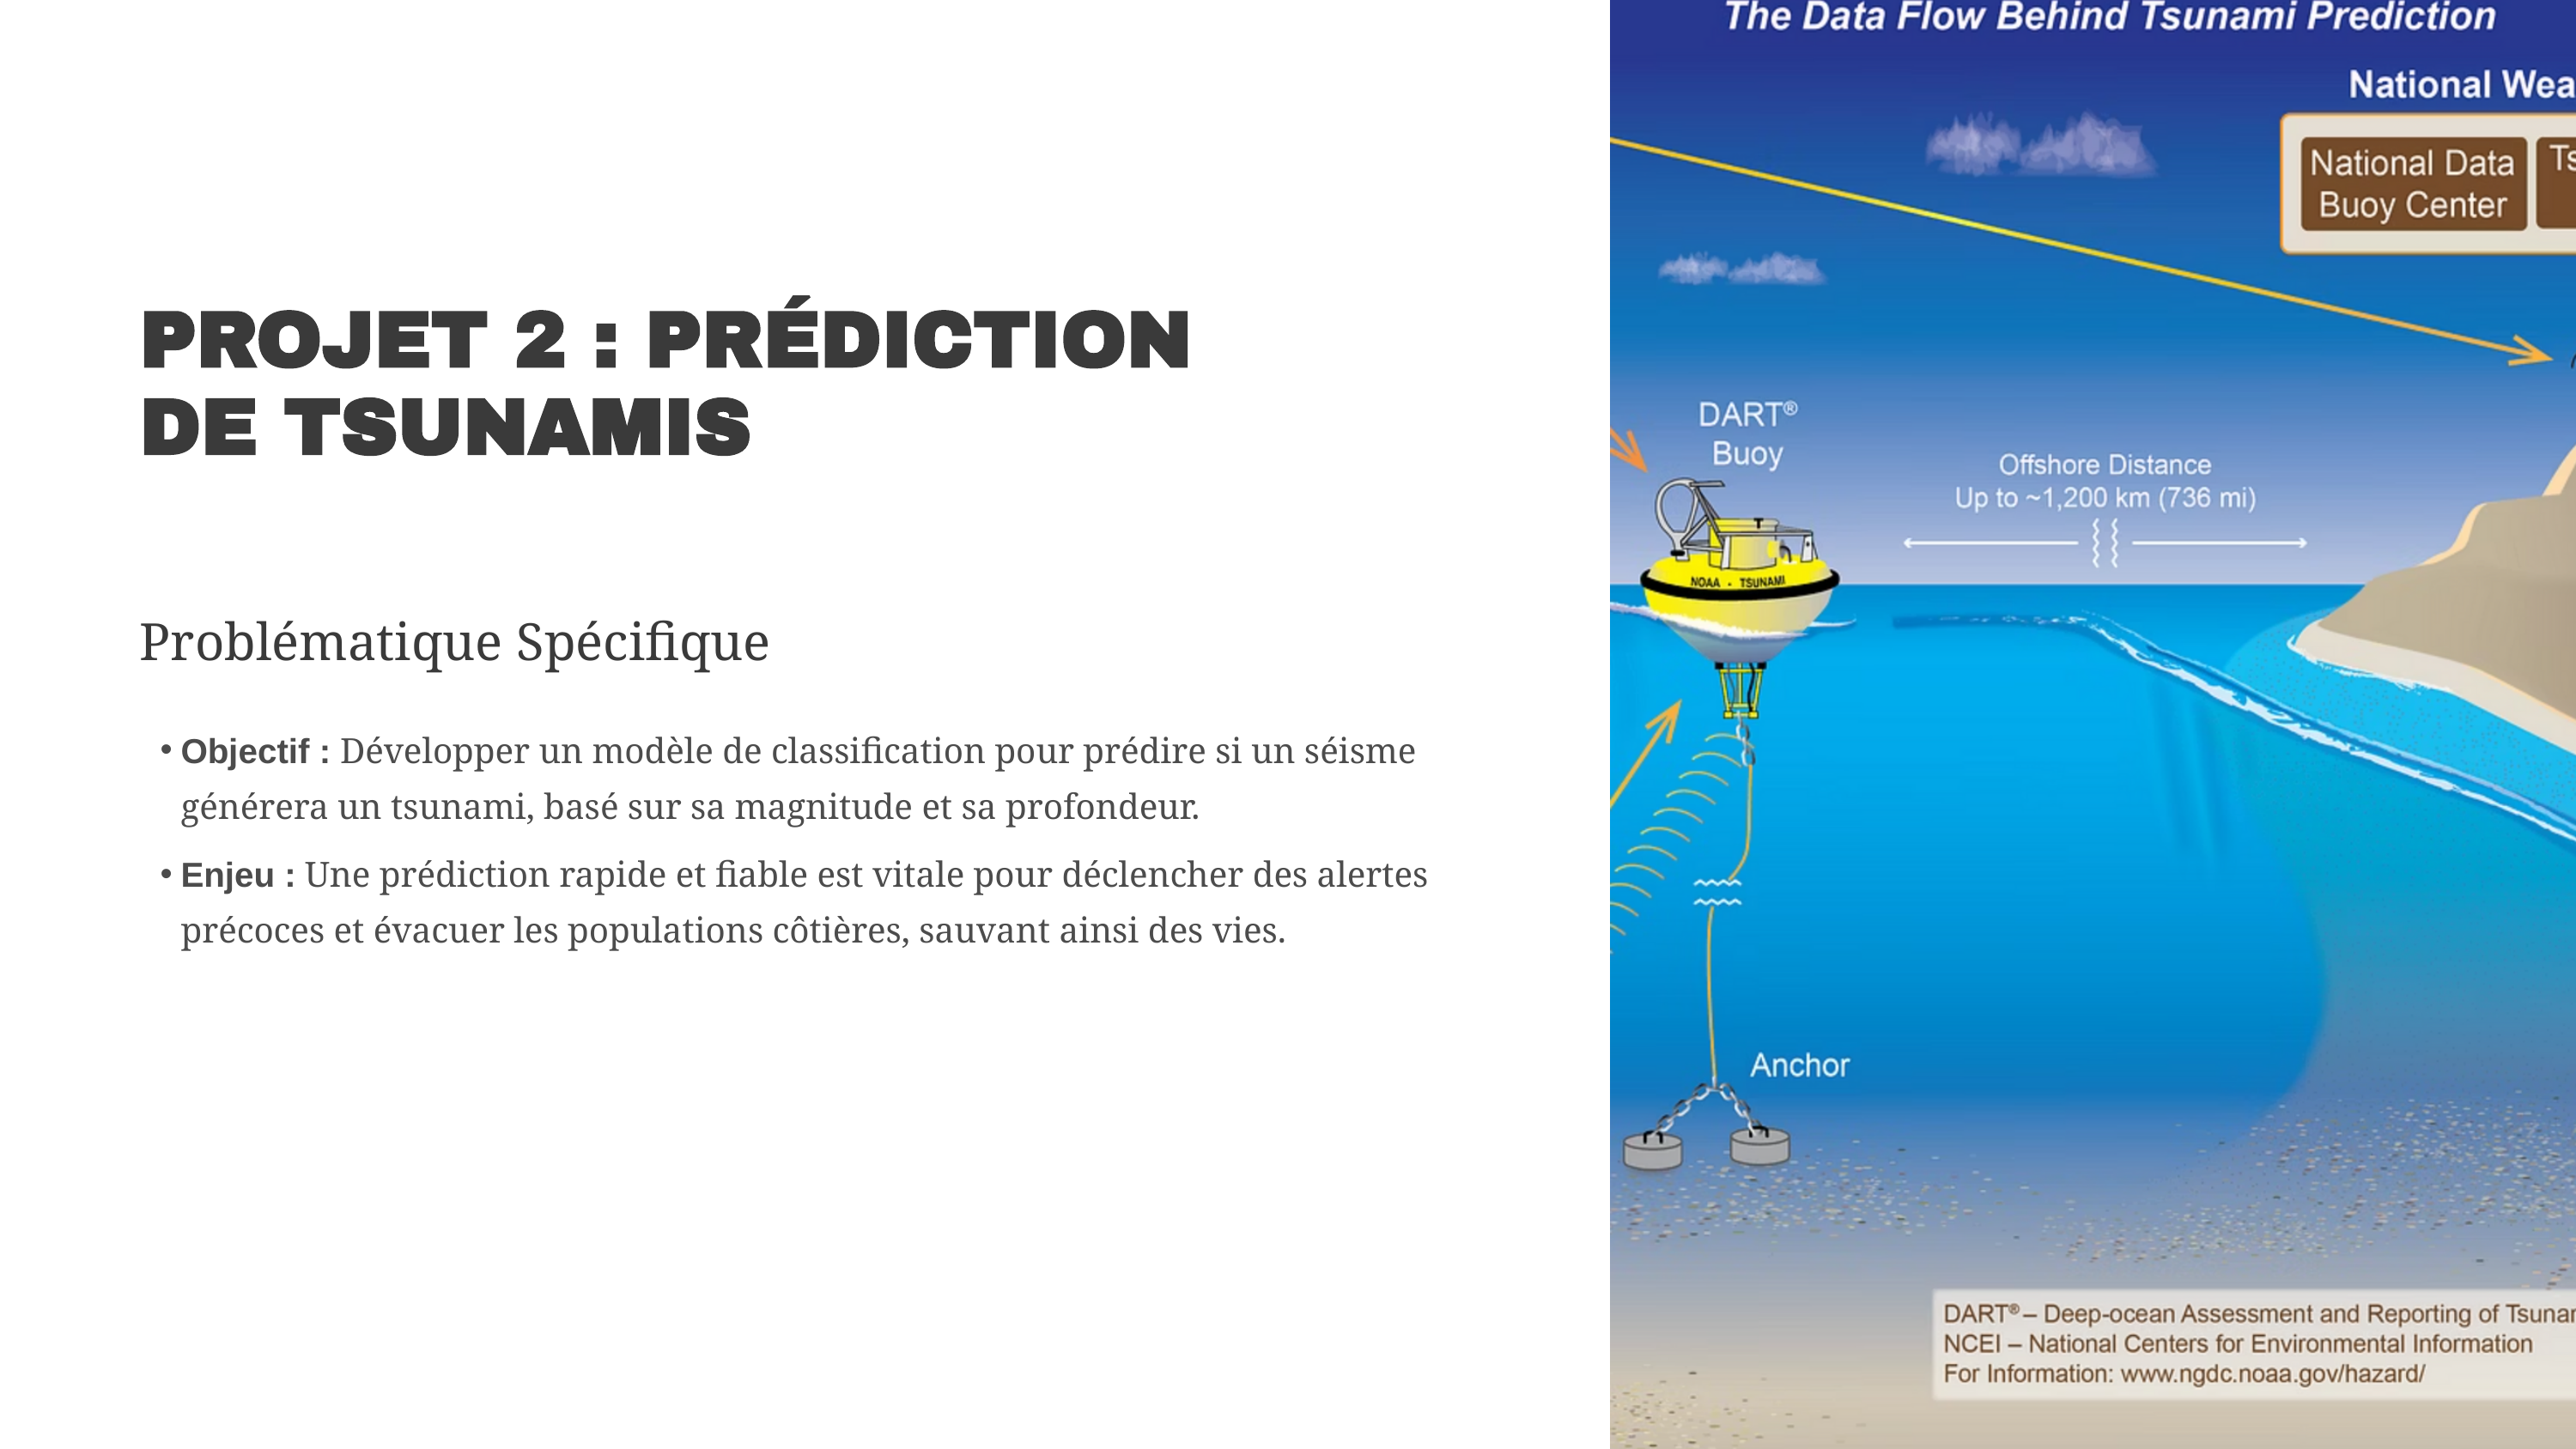

PROJET 2 : PRÉDICTION DE TSUNAMIS
Problématique Spécifique
Objectif : Développer un modèle de classification pour prédire si un séisme générera un tsunami, basé sur sa magnitude et sa profondeur.
Enjeu : Une prédiction rapide et fiable est vitale pour déclencher des alertes précoces et évacuer les populations côtières, sauvant ainsi des vies.